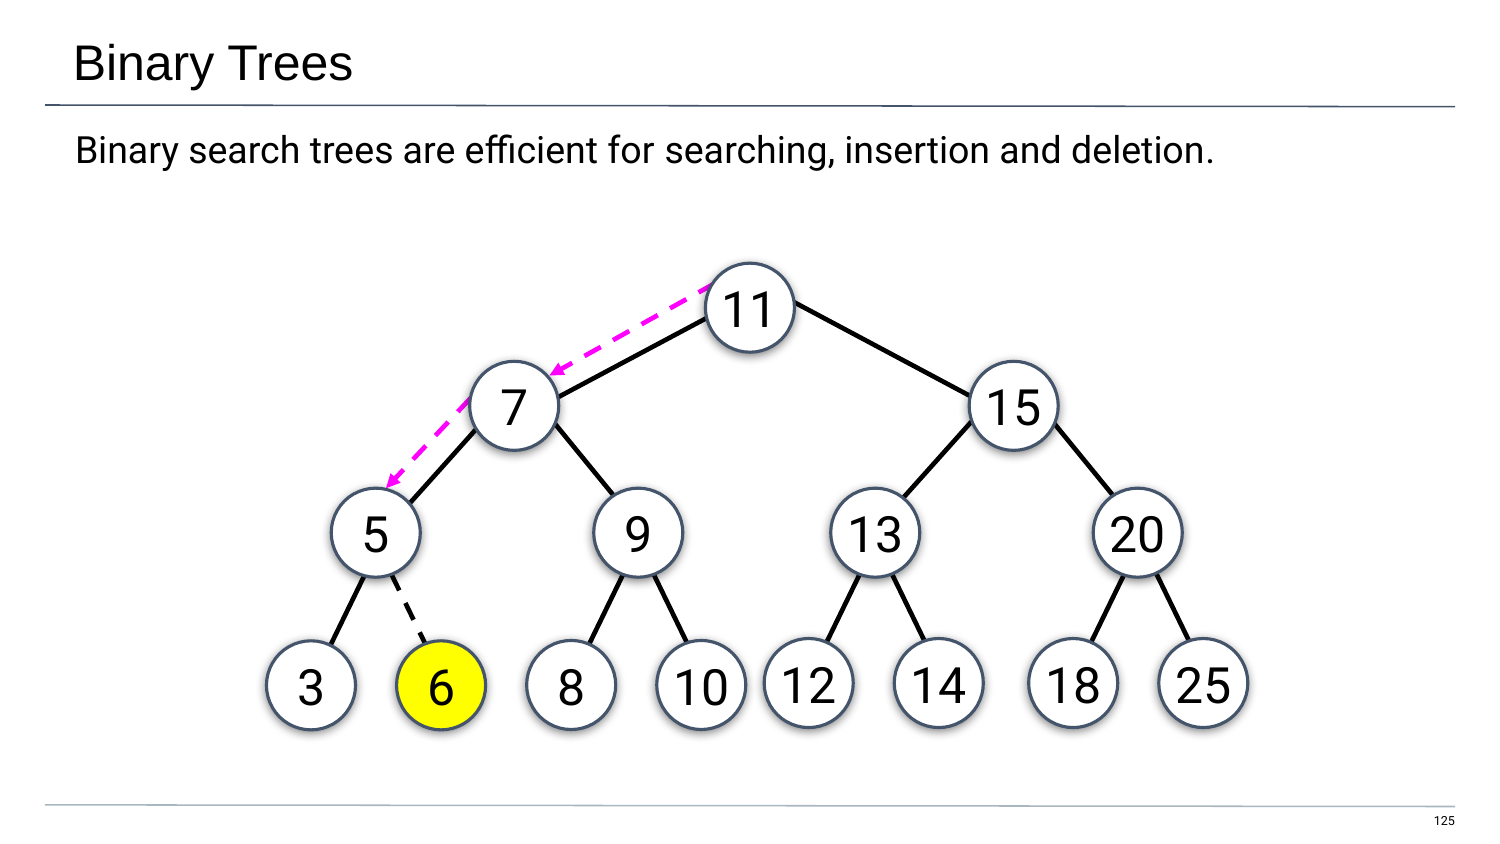

# Binary Trees

Binary search trees are efficient for searching, insertion and deletion.

11
7
15
5
9
13
20
12
14
18
25
8
10
3
6